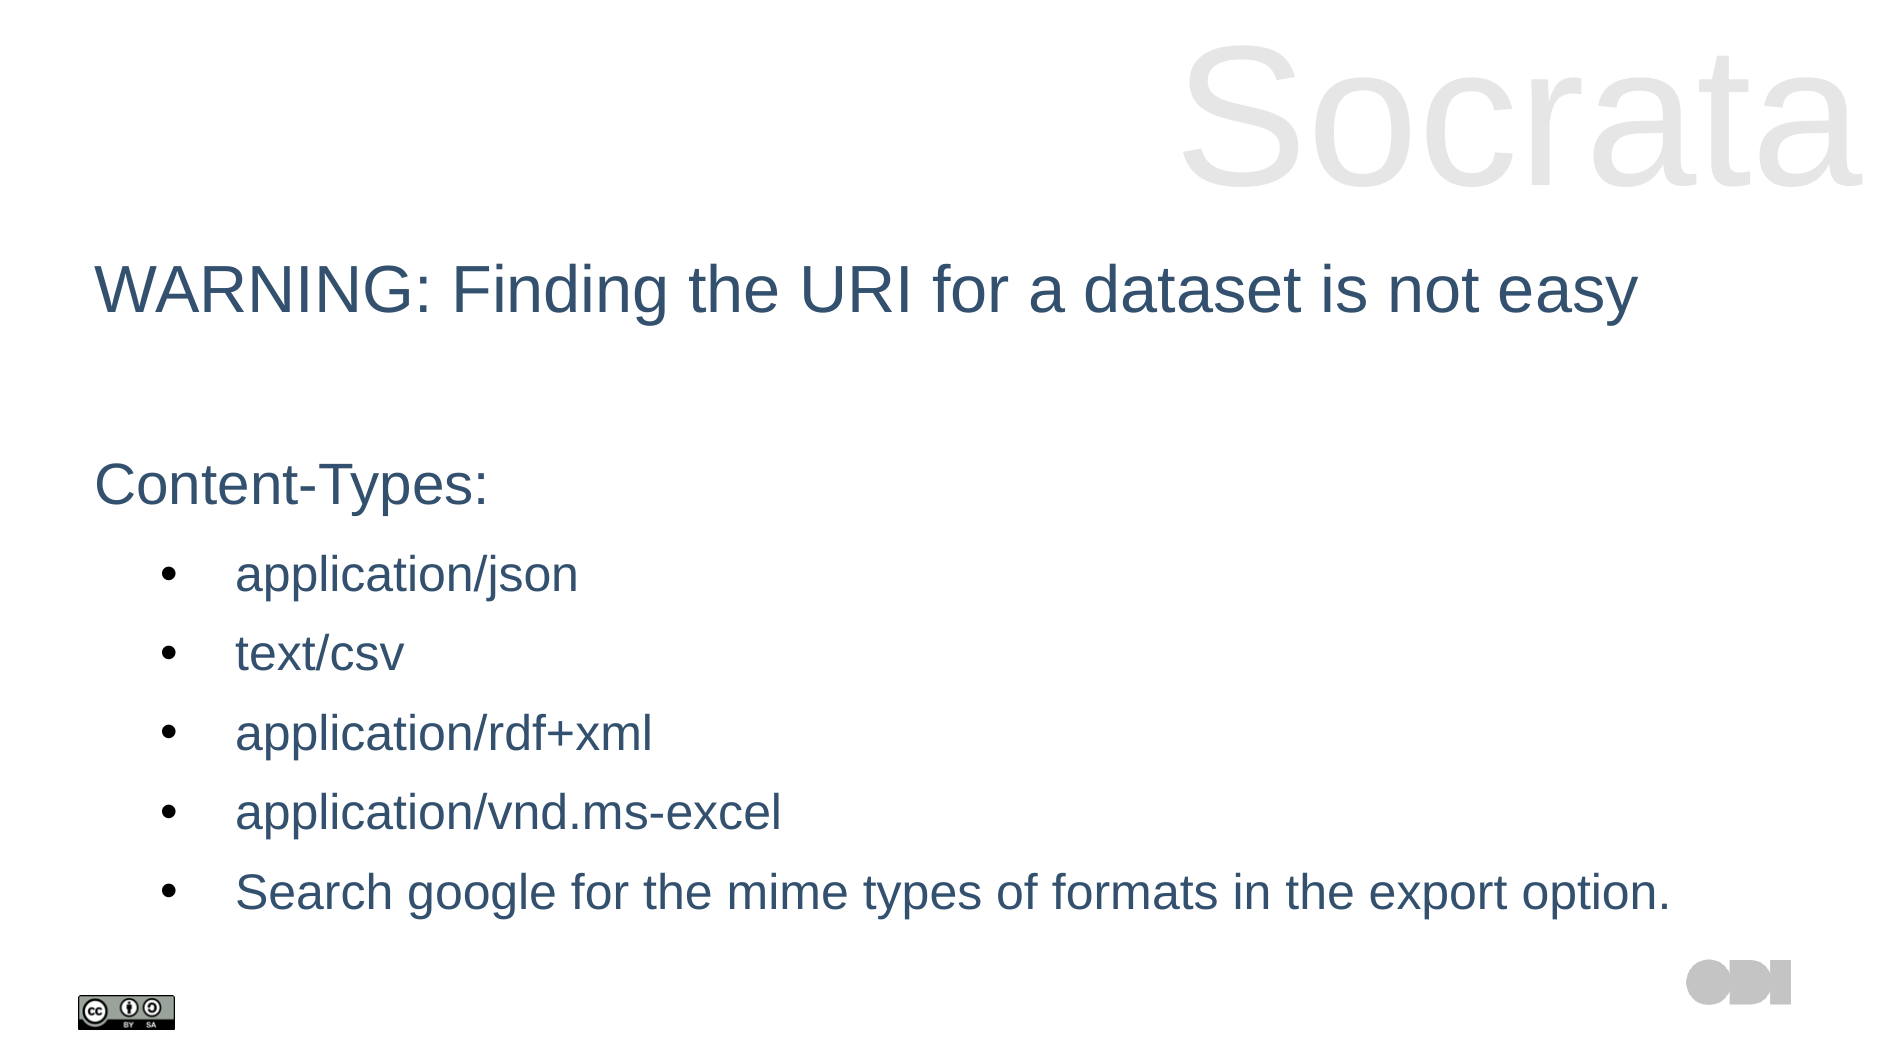

# Socrata
WARNING: Finding the URI for a dataset is not easy

Content-Types:
application/json
text/csv
application/rdf+xml
application/vnd.ms-excel
Search google for the mime types of formats in the export option.